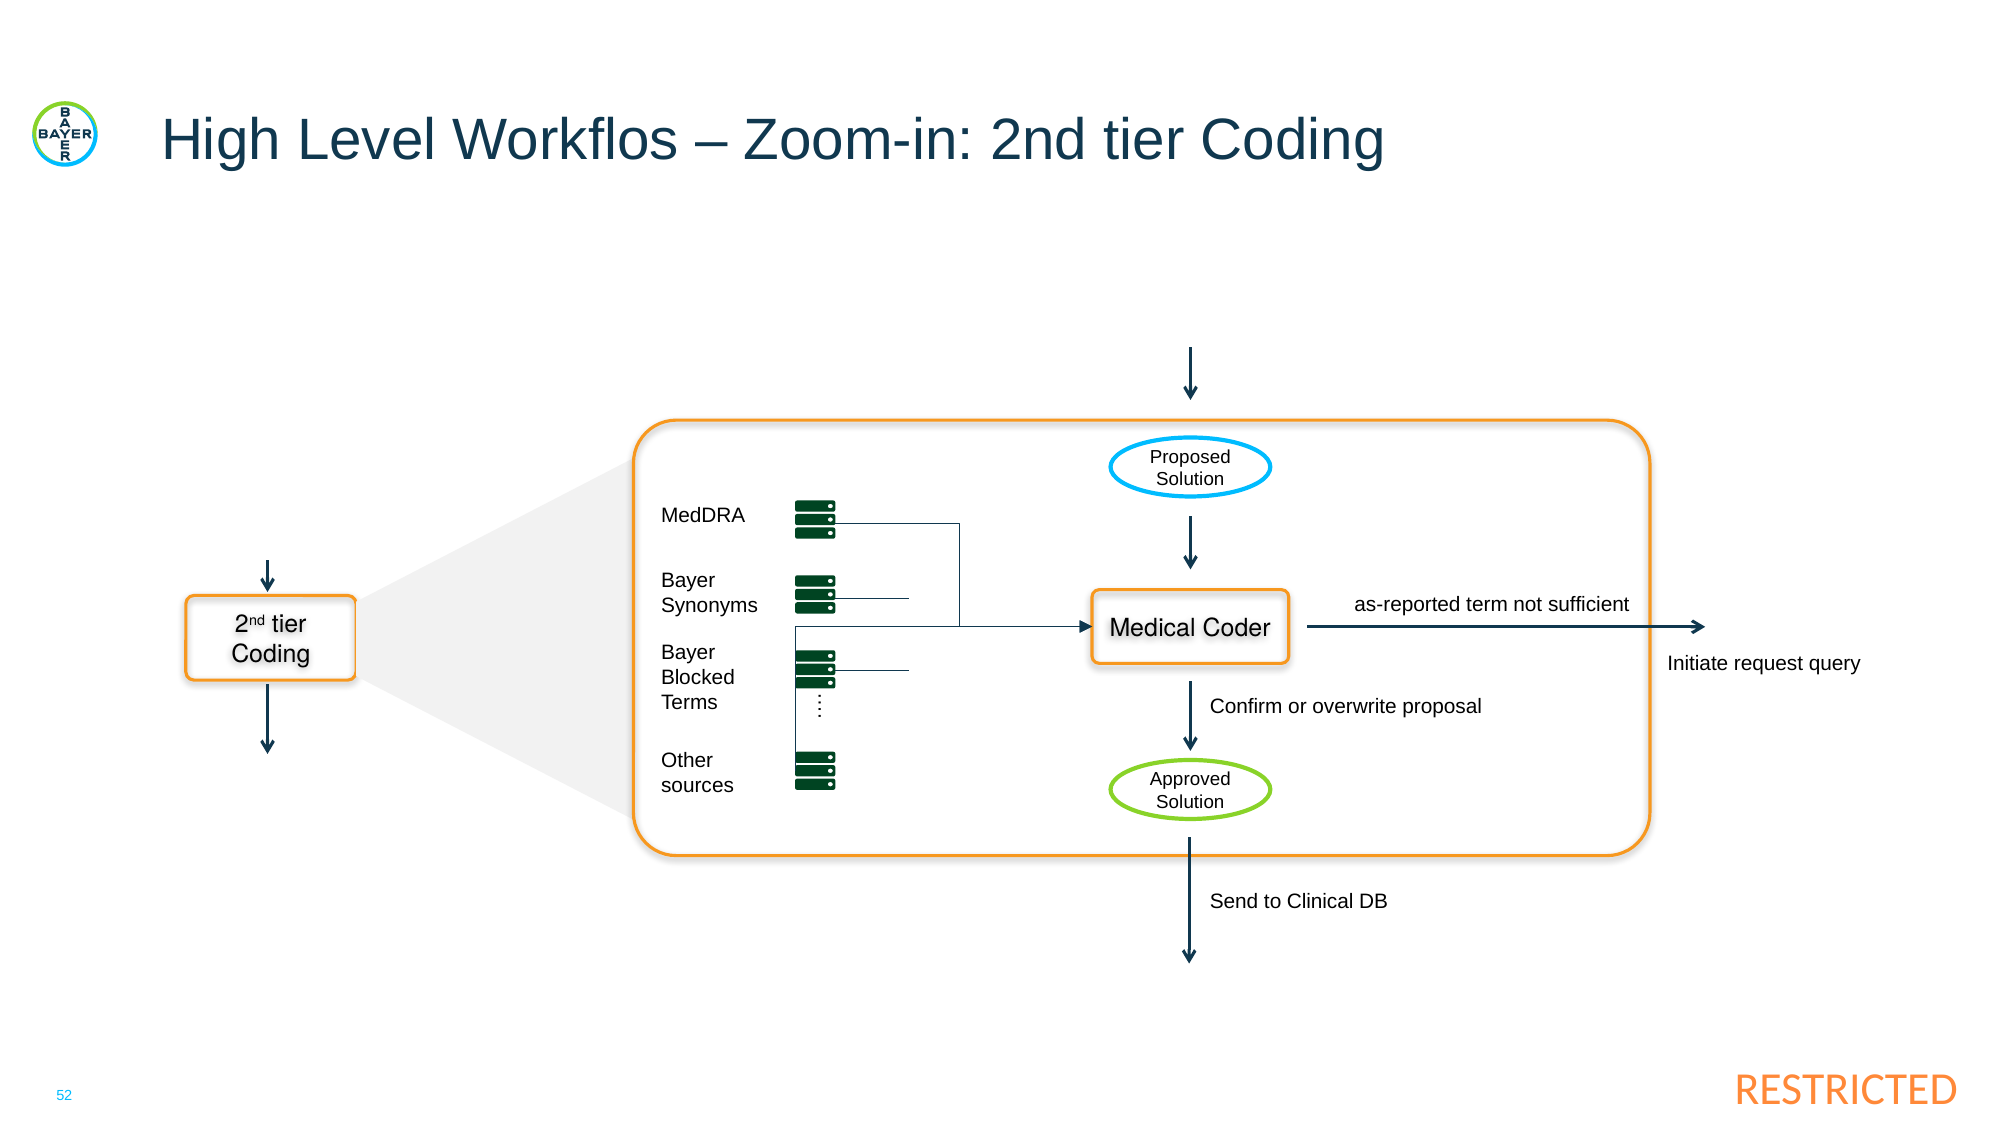

# High Level Workflos – Zoom-in: 2nd tier Coding

Proposed Solution

MedDRA
Bayer
Synonyms

Bayer
Blocked
Terms

….
Other
sources

Medical Coder
as-reported term not sufficient
2nd tier Coding
Initiate request query
Confirm or overwrite proposal
Approved Solution
Send to Clinical DB
52